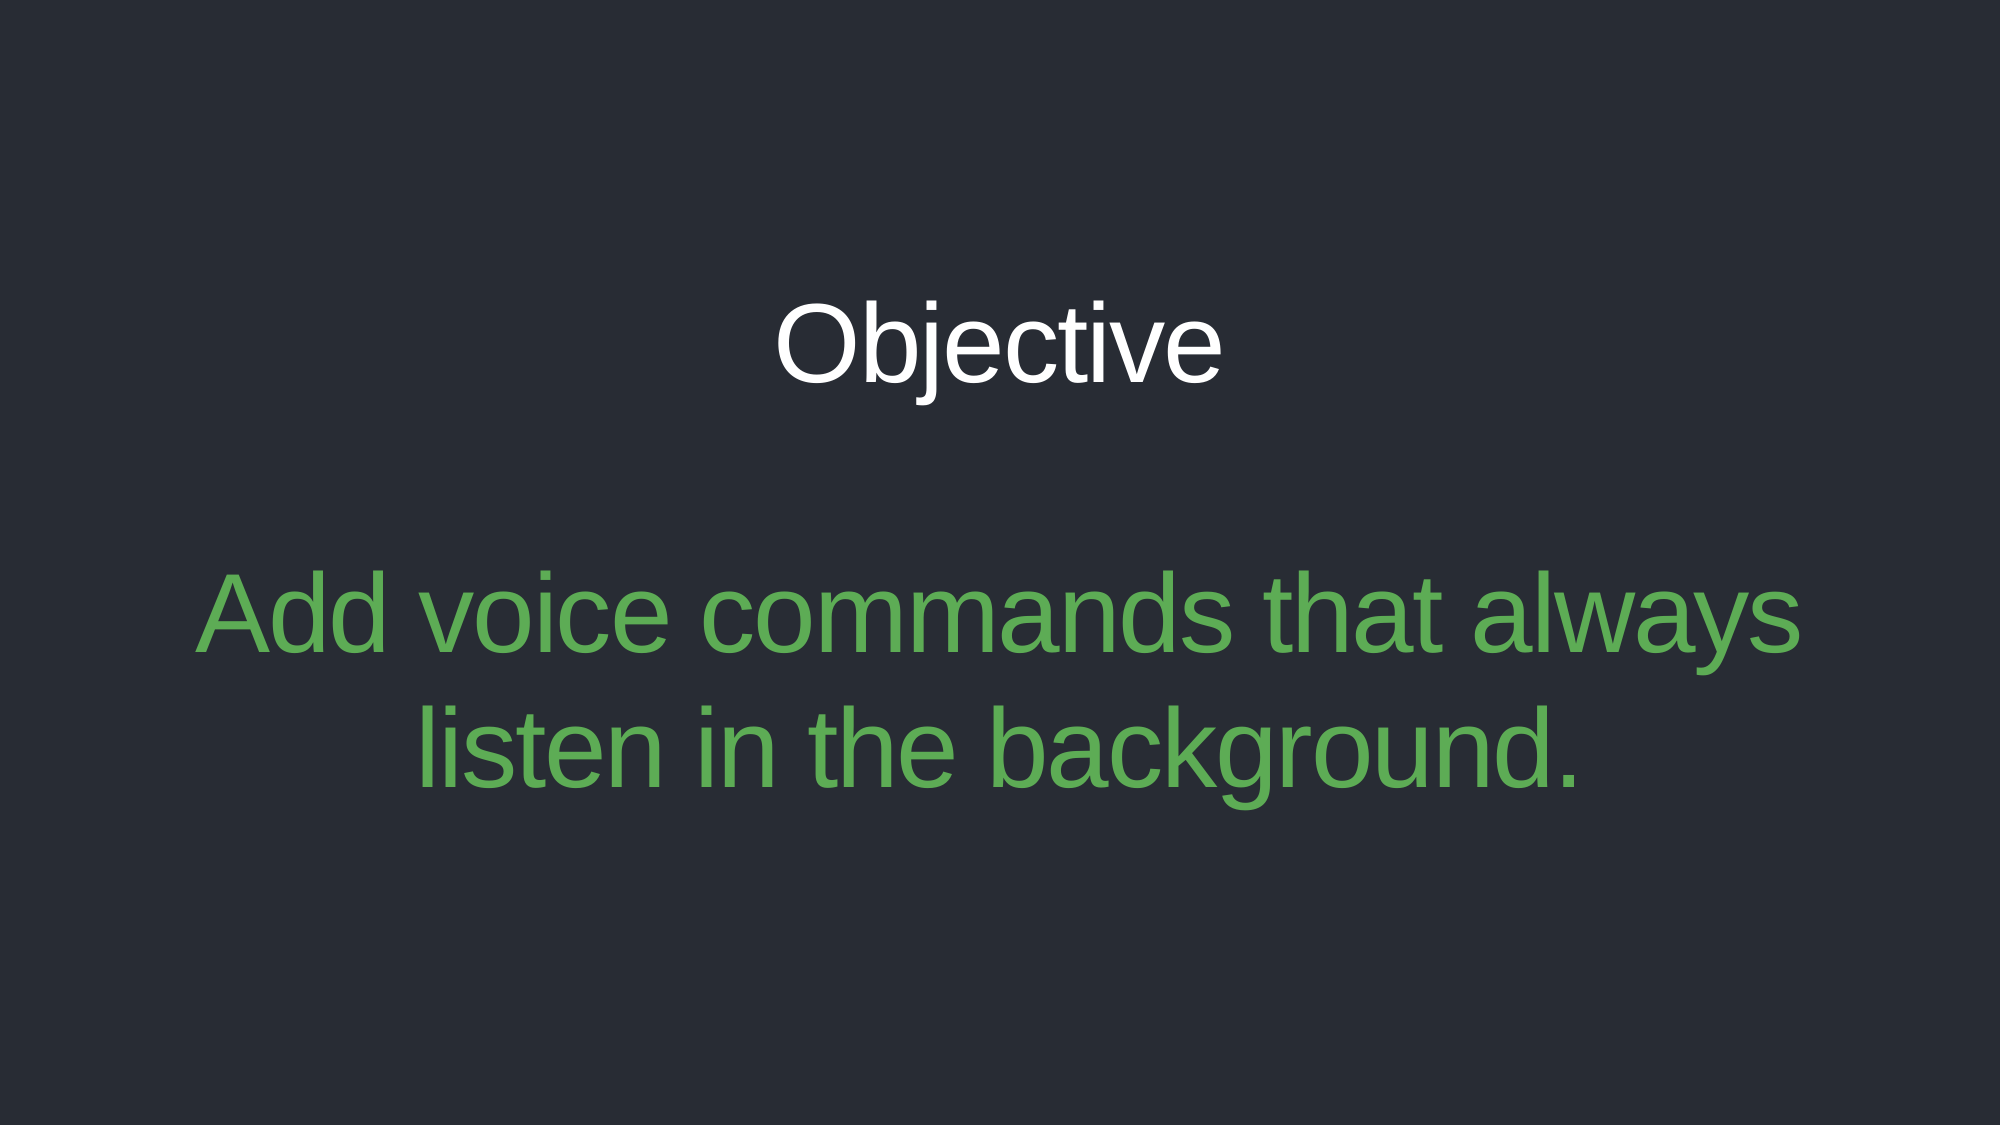

Objective

Add voice commands that always
listen in the background.